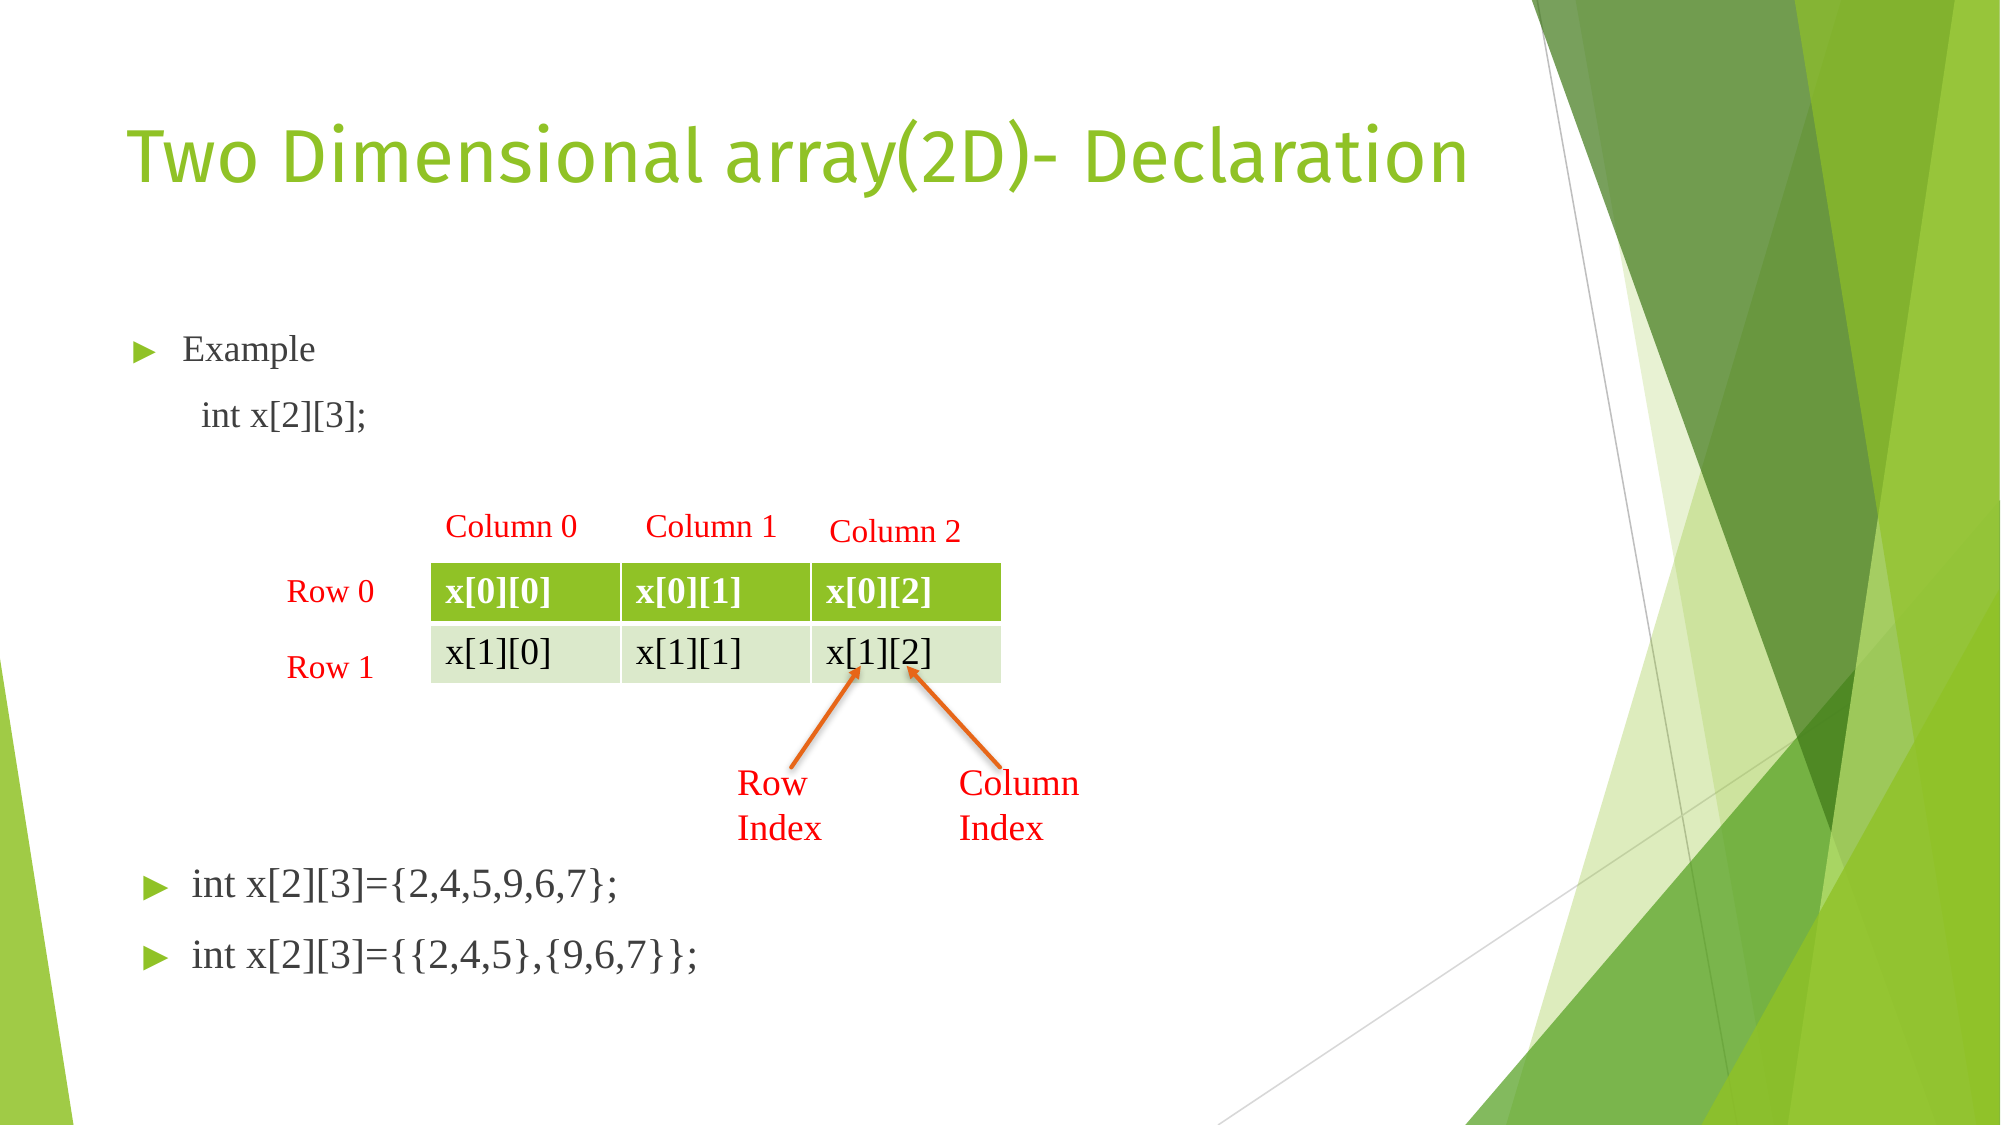

# Two Dimensional array(2D)- Declaration
Example
int x[2][3];

int x[2][3]={2,4,5,9,6,7};
int x[2][3]={{2,4,5},{9,6,7}};
Column 0
Column 1
Column 2
Row 0
| x[0][0] | x[0][1] | x[0][2] |
| --- | --- | --- |
| x[1][0] | x[1][1] | x[1][2] |
Row 1
Row Index
Column Index